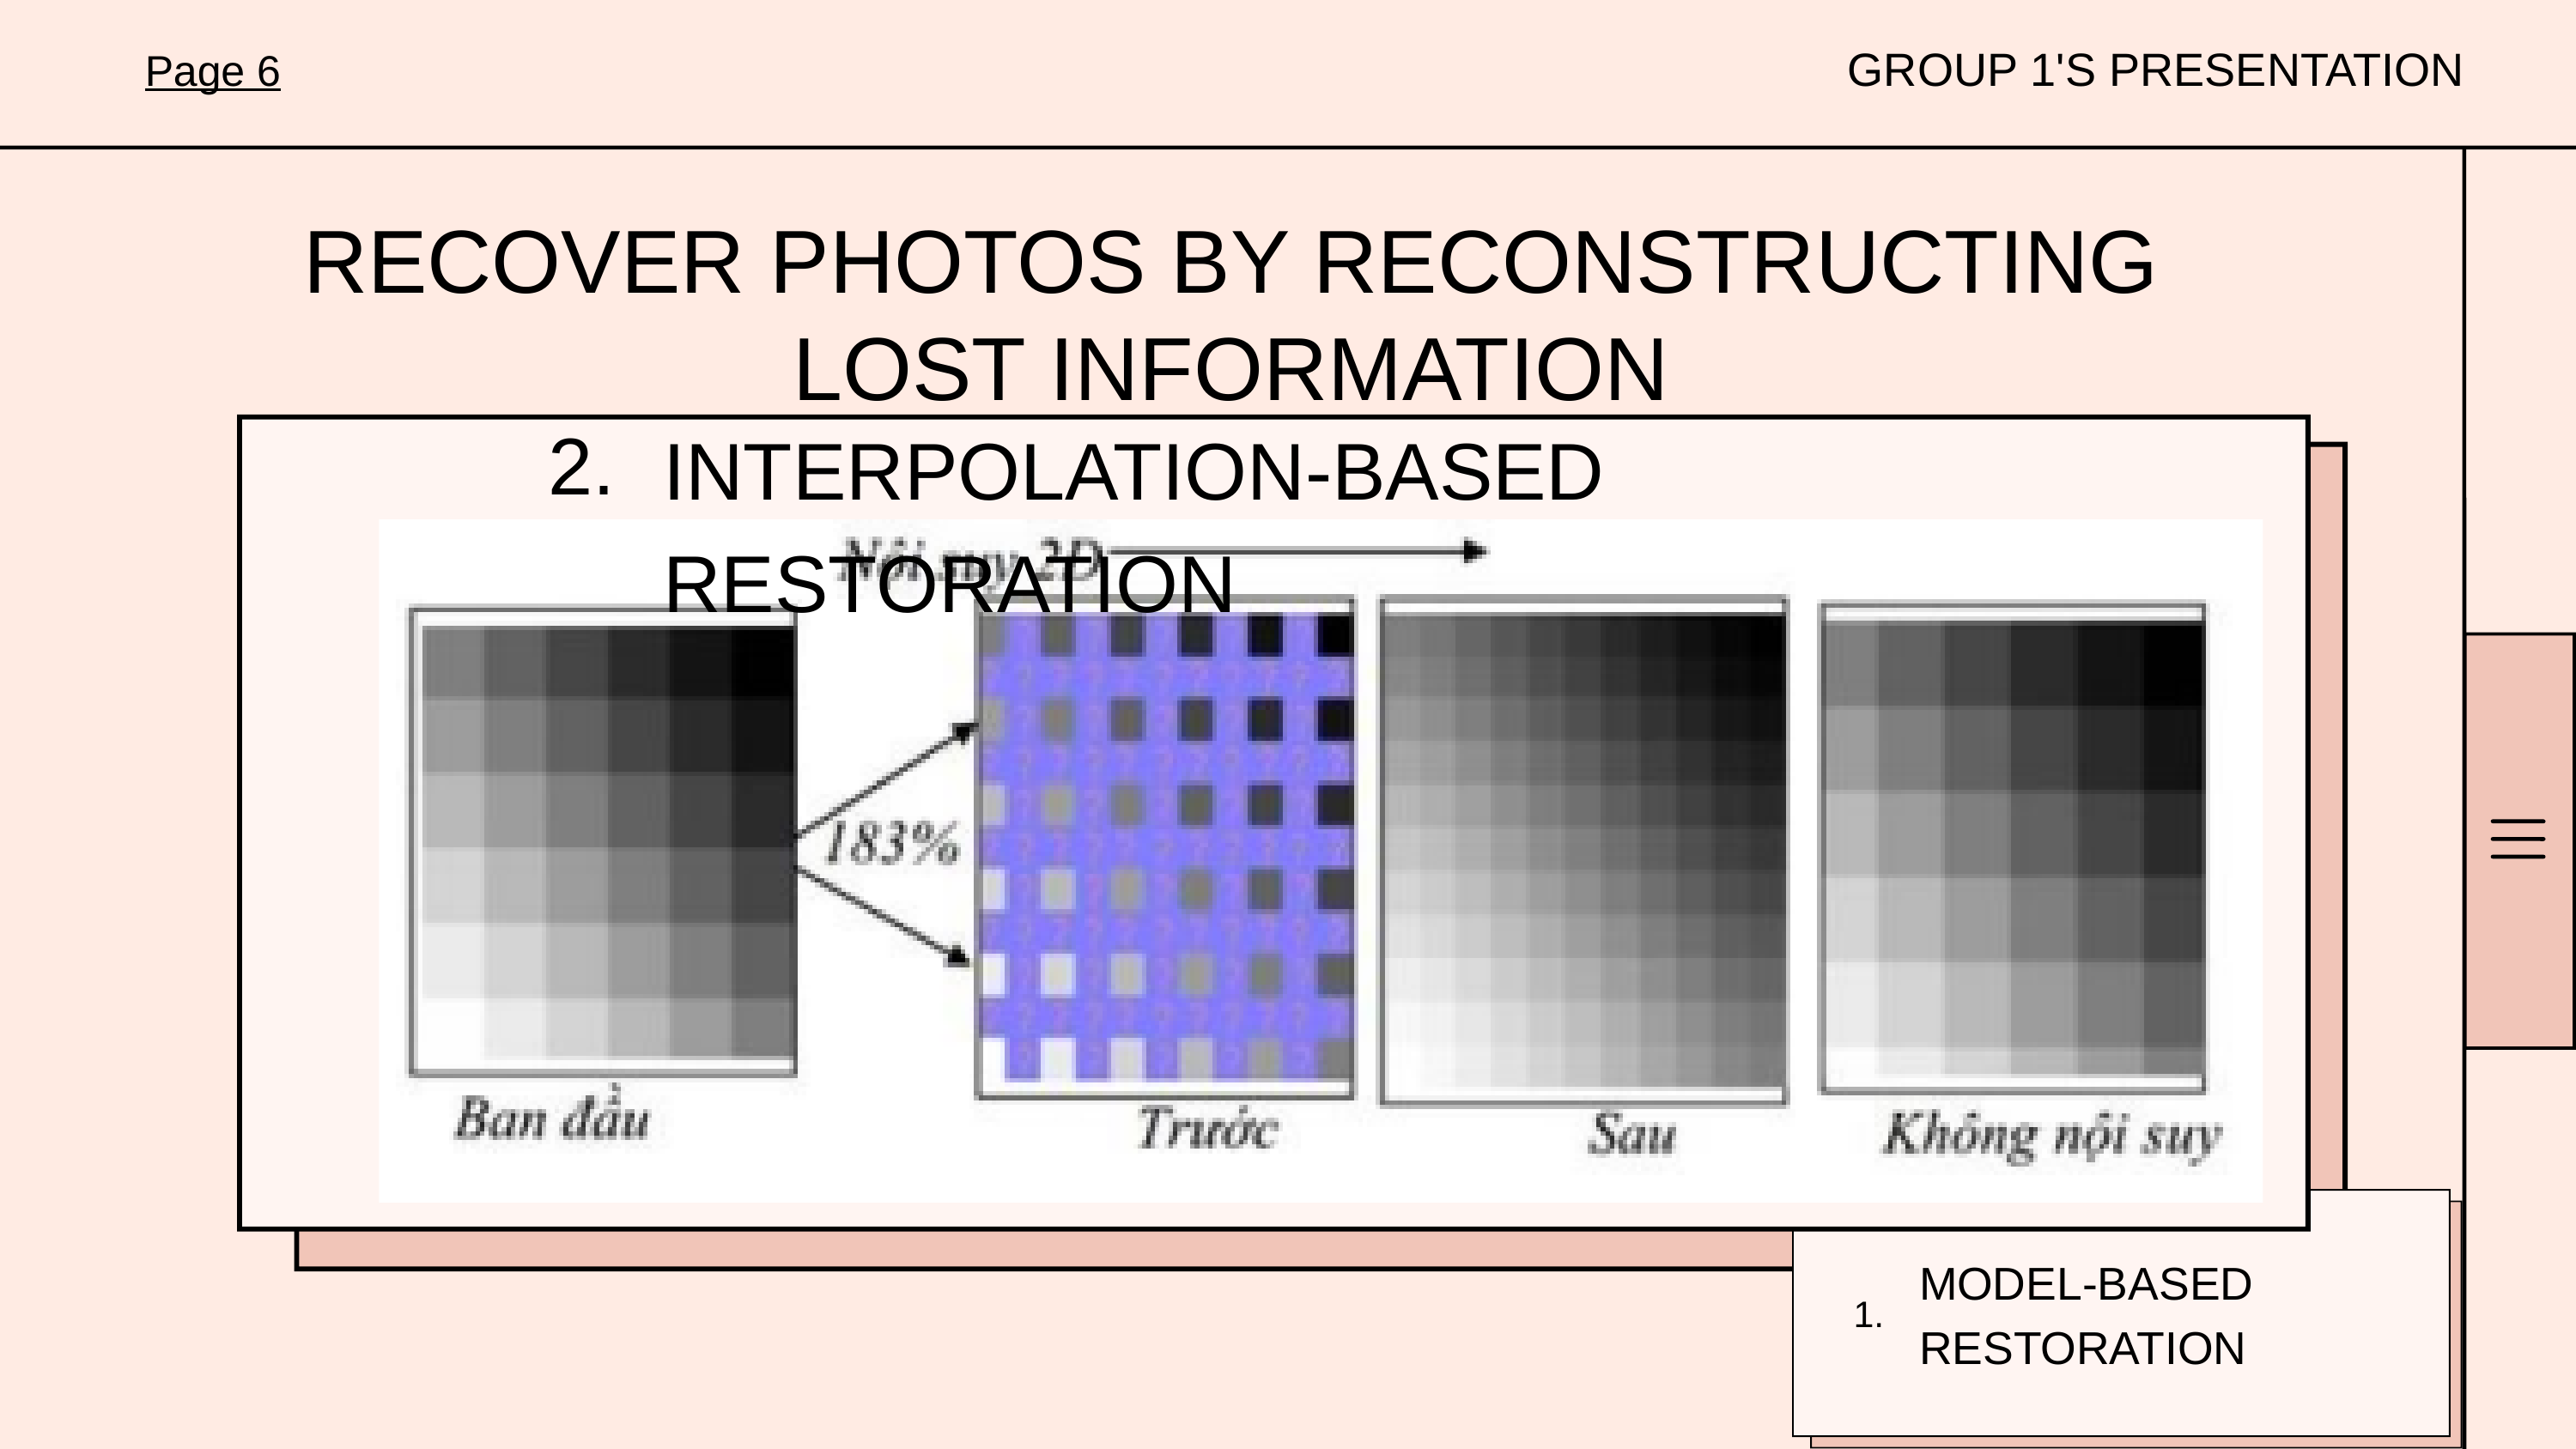

GROUP 1'S PRESENTATION
Page 6

RECOVER PHOTOS BY RECONSTRUCTING LOST INFORMATION
INTERPOLATION-BASED RESTORATION

2.

MODEL-BASED RESTORATION
1.